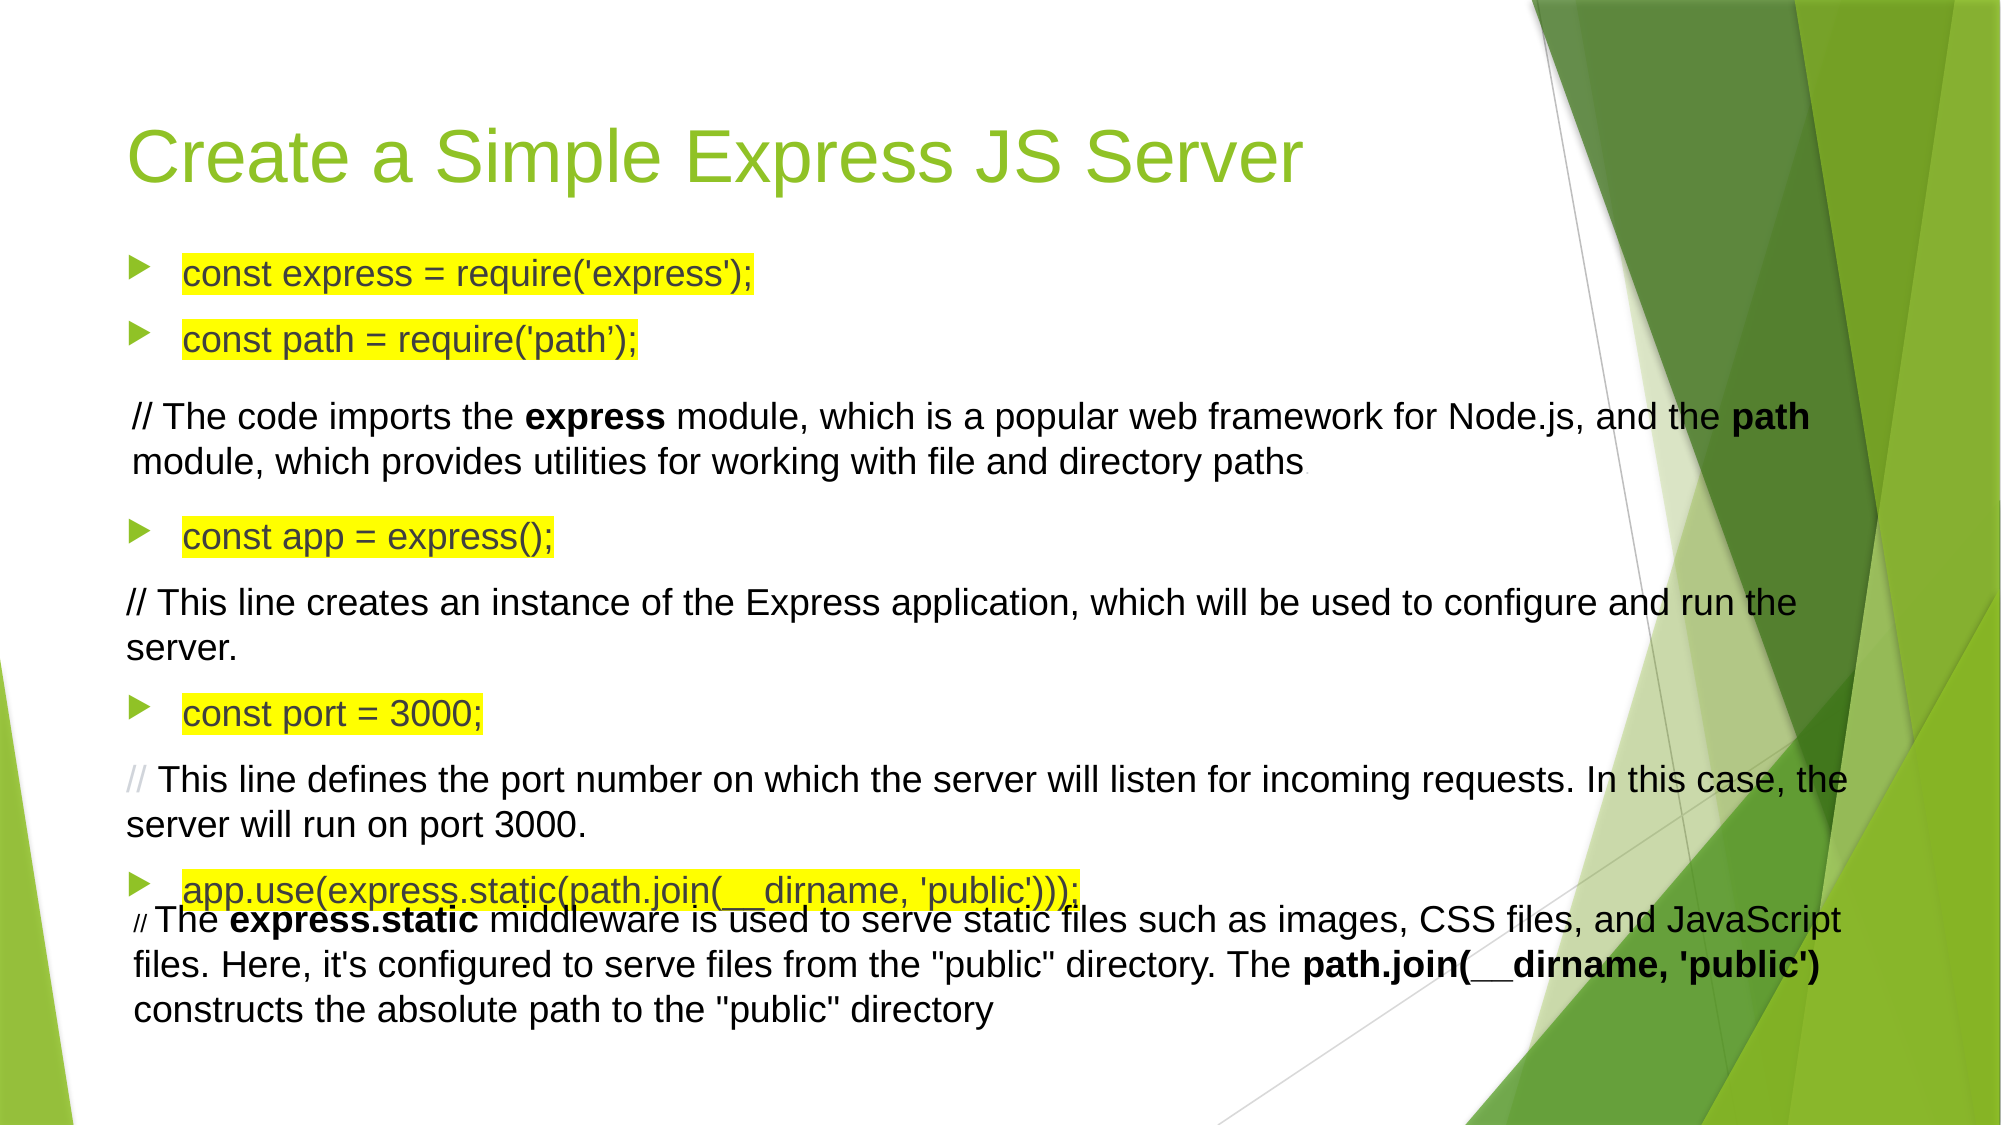

# Create a Simple Express JS Server
const express = require('express');
const path = require('path’);

const app = express();
// This line creates an instance of the Express application, which will be used to configure and run the server.
const port = 3000;
// This line defines the port number on which the server will listen for incoming requests. In this case, the server will run on port 3000.
app.use(express.static(path.join(__dirname, 'public')));

// The code imports the express module, which is a popular web framework for Node.js, and the path module, which provides utilities for working with file and directory paths.
// The express.static middleware is used to serve static files such as images, CSS files, and JavaScript files. Here, it's configured to serve files from the "public" directory. The path.join(__dirname, 'public') constructs the absolute path to the "public" directory